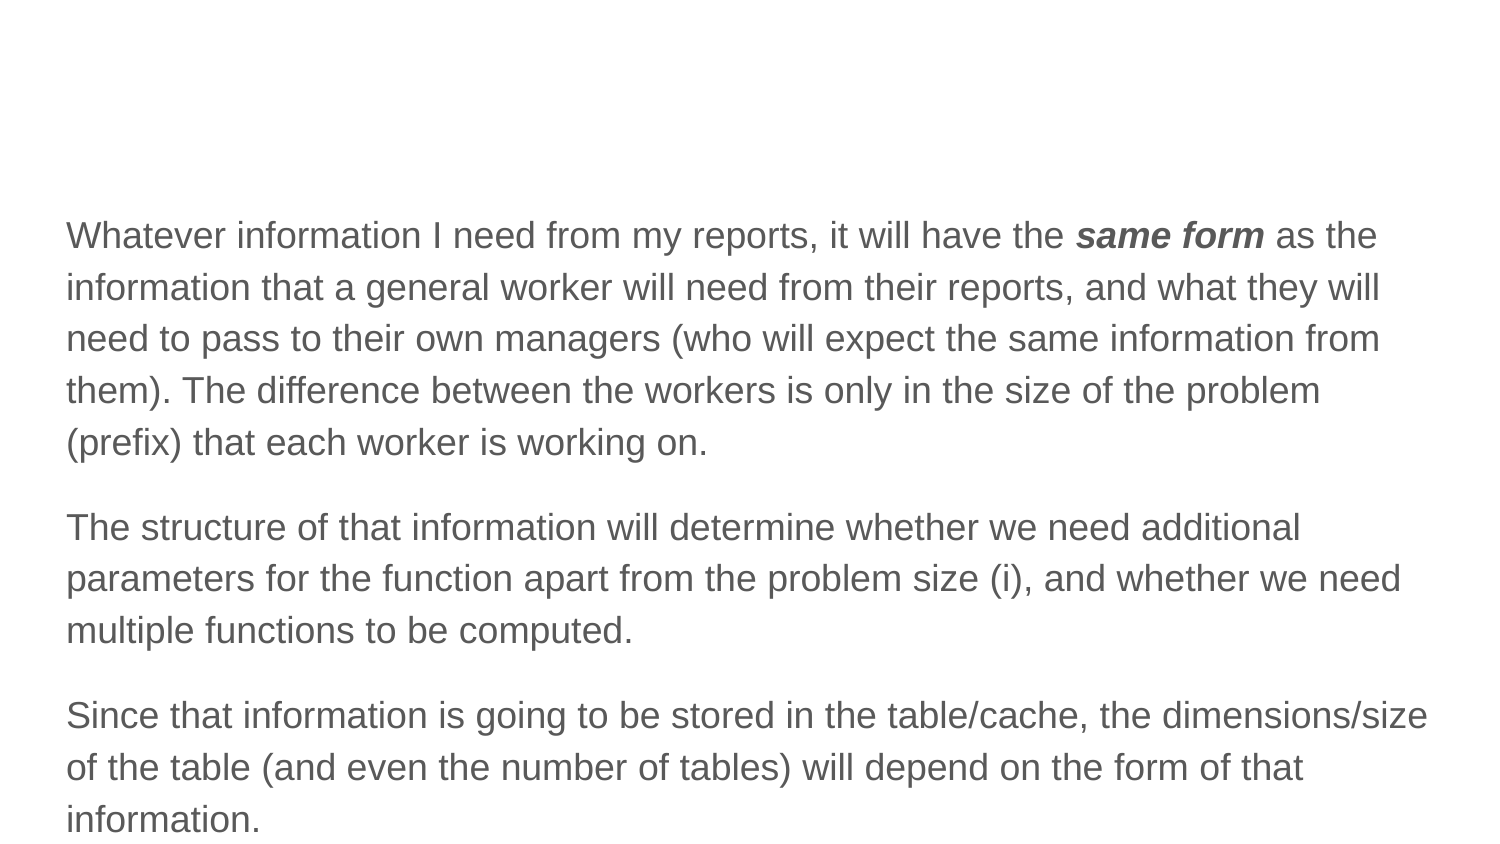

#
Whatever information I need from my reports, it will have the same form as the information that a general worker will need from their reports, and what they will need to pass to their own managers (who will expect the same information from them). The difference between the workers is only in the size of the problem (prefix) that each worker is working on.
The structure of that information will determine whether we need additional parameters for the function apart from the problem size (i), and whether we need multiple functions to be computed.
Since that information is going to be stored in the table/cache, the dimensions/size of the table (and even the number of tables) will depend on the form of that information.